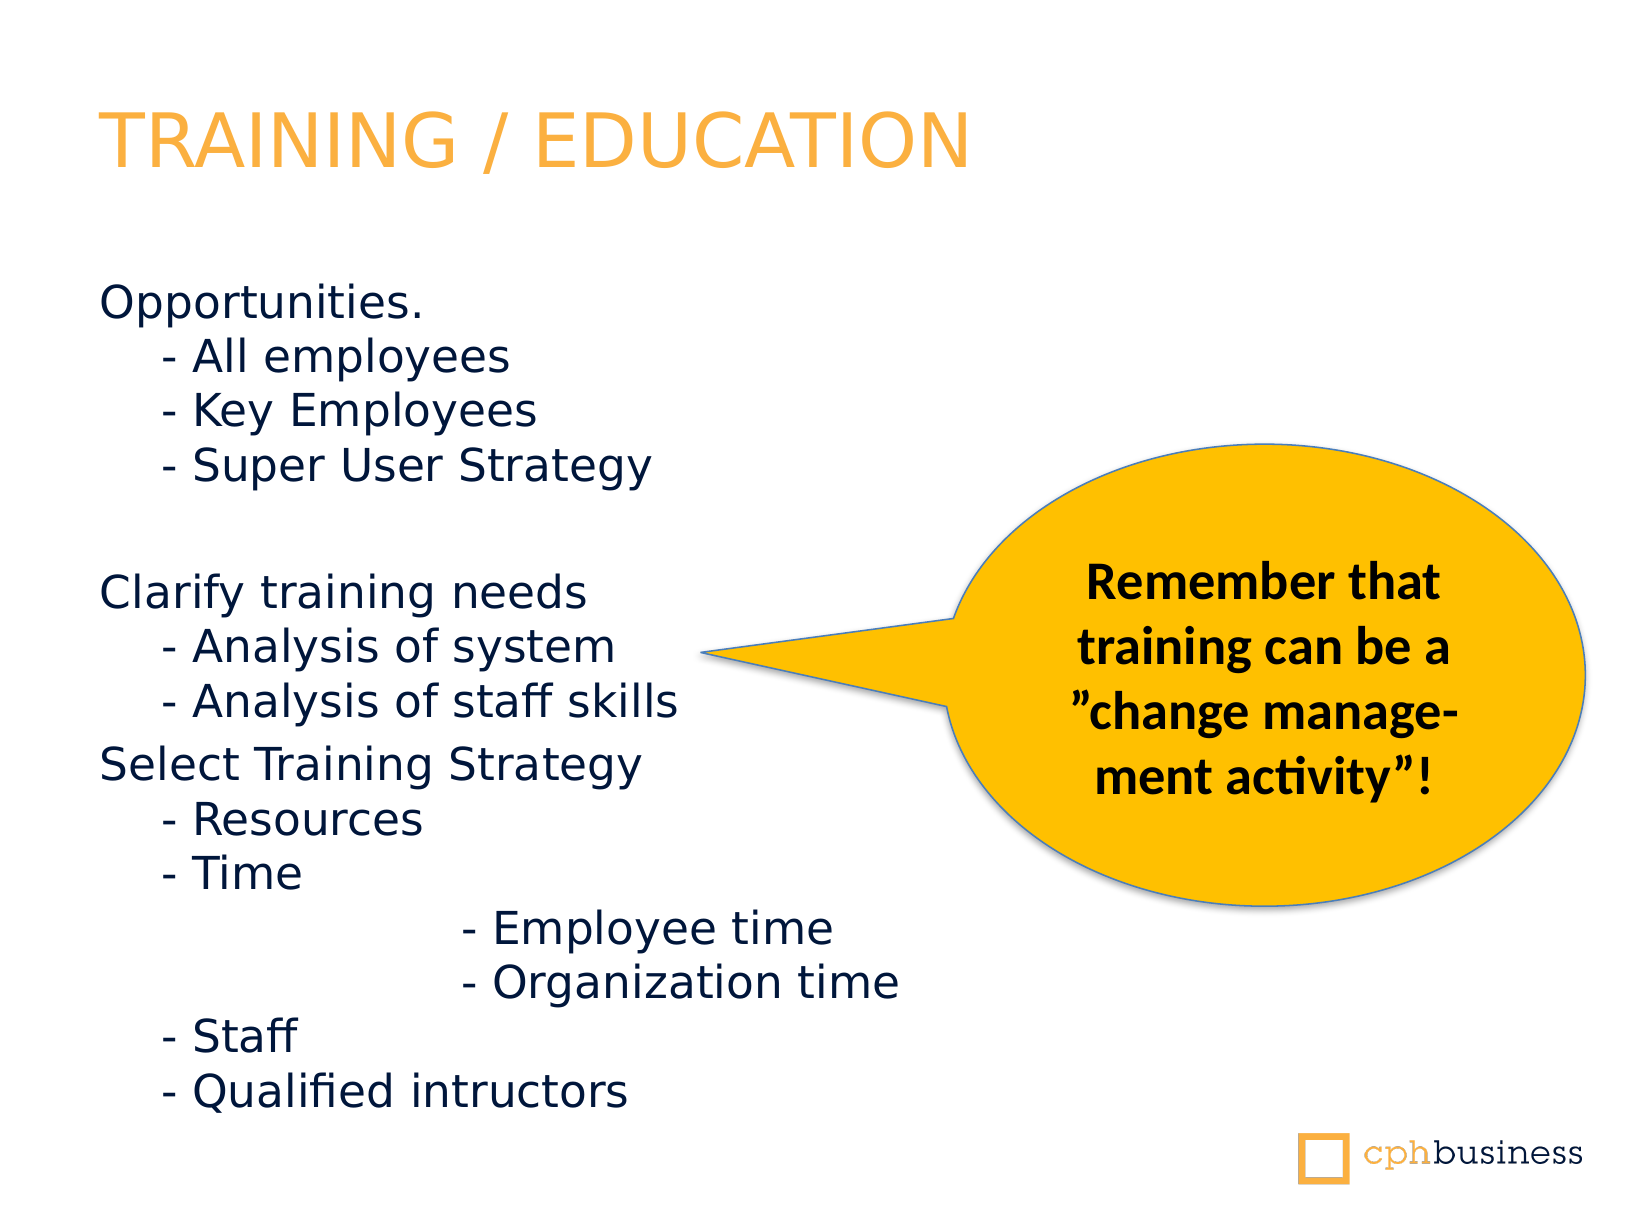

TRAINING / EDUCATION
Opportunities.
- All employees
- Key Employees
- Super User Strategy

Clarify training needs
- Analysis of system
- Analysis of staff skills
Select Training Strategy
- Resources
- Time
		- Employee time
		- Organization time
- Staff
- Qualified intructors
Remember that training can be a ”change manage-ment activity”!